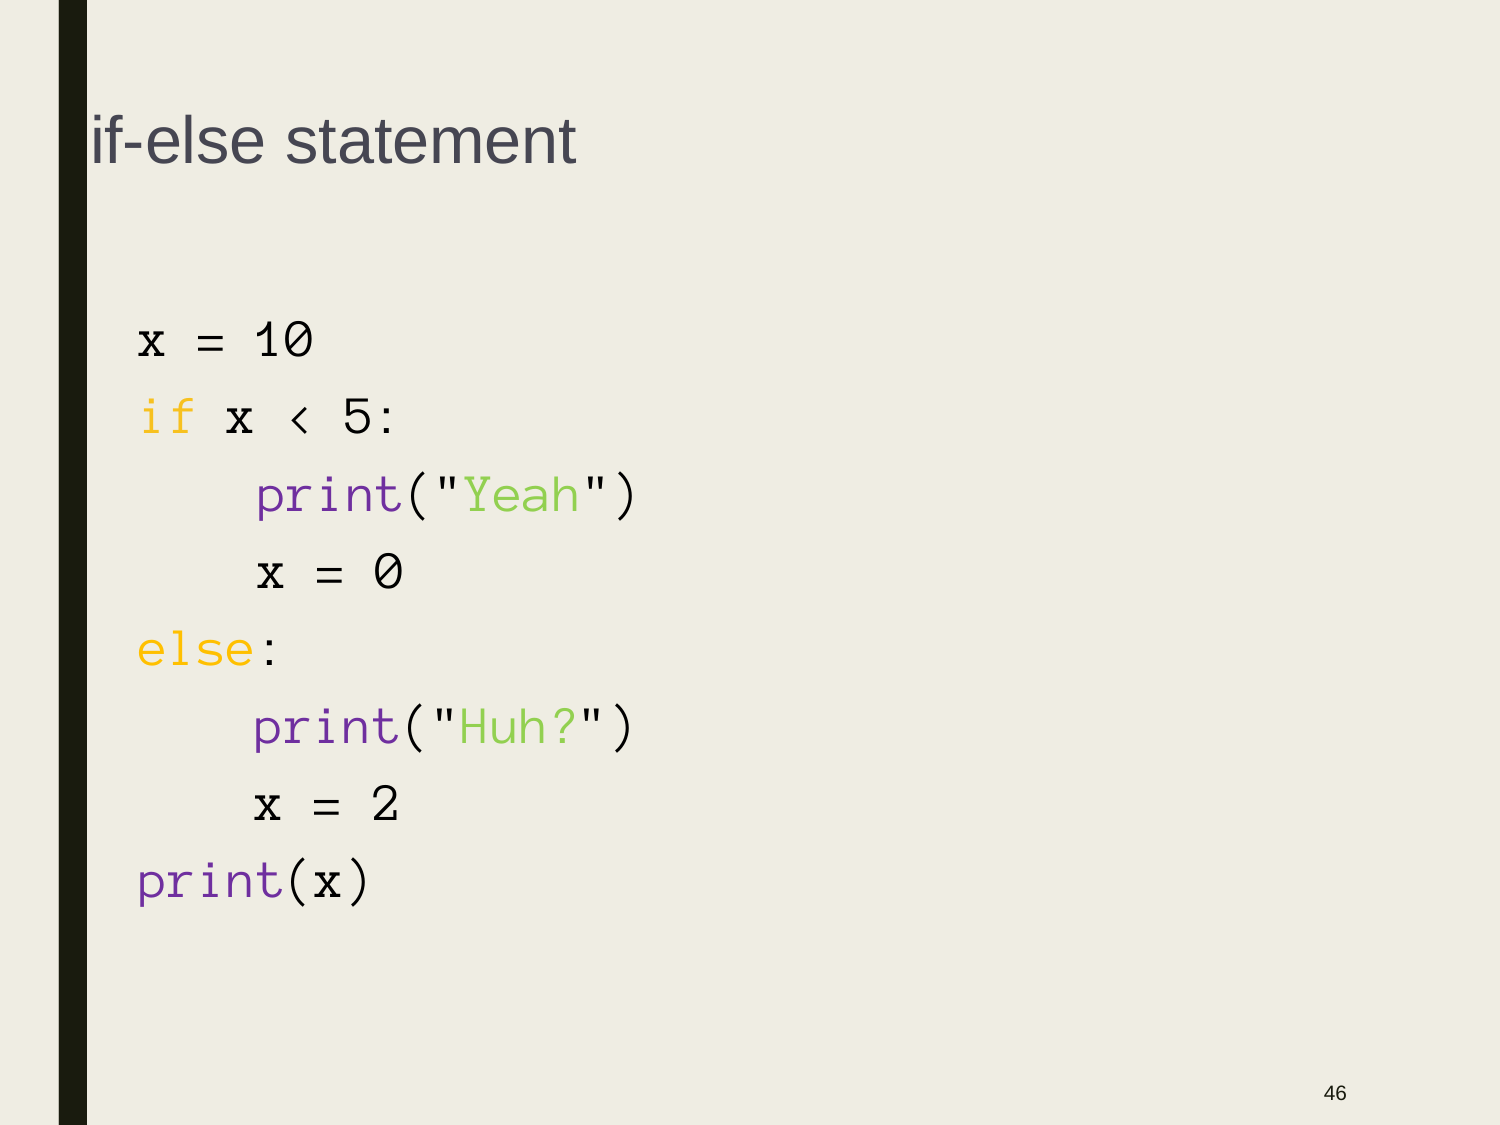

# if-else statement
x = 10
if x < 5:
print("Yeah")  x = 0
else:
print("Huh?")  x = 2
print(x)
46